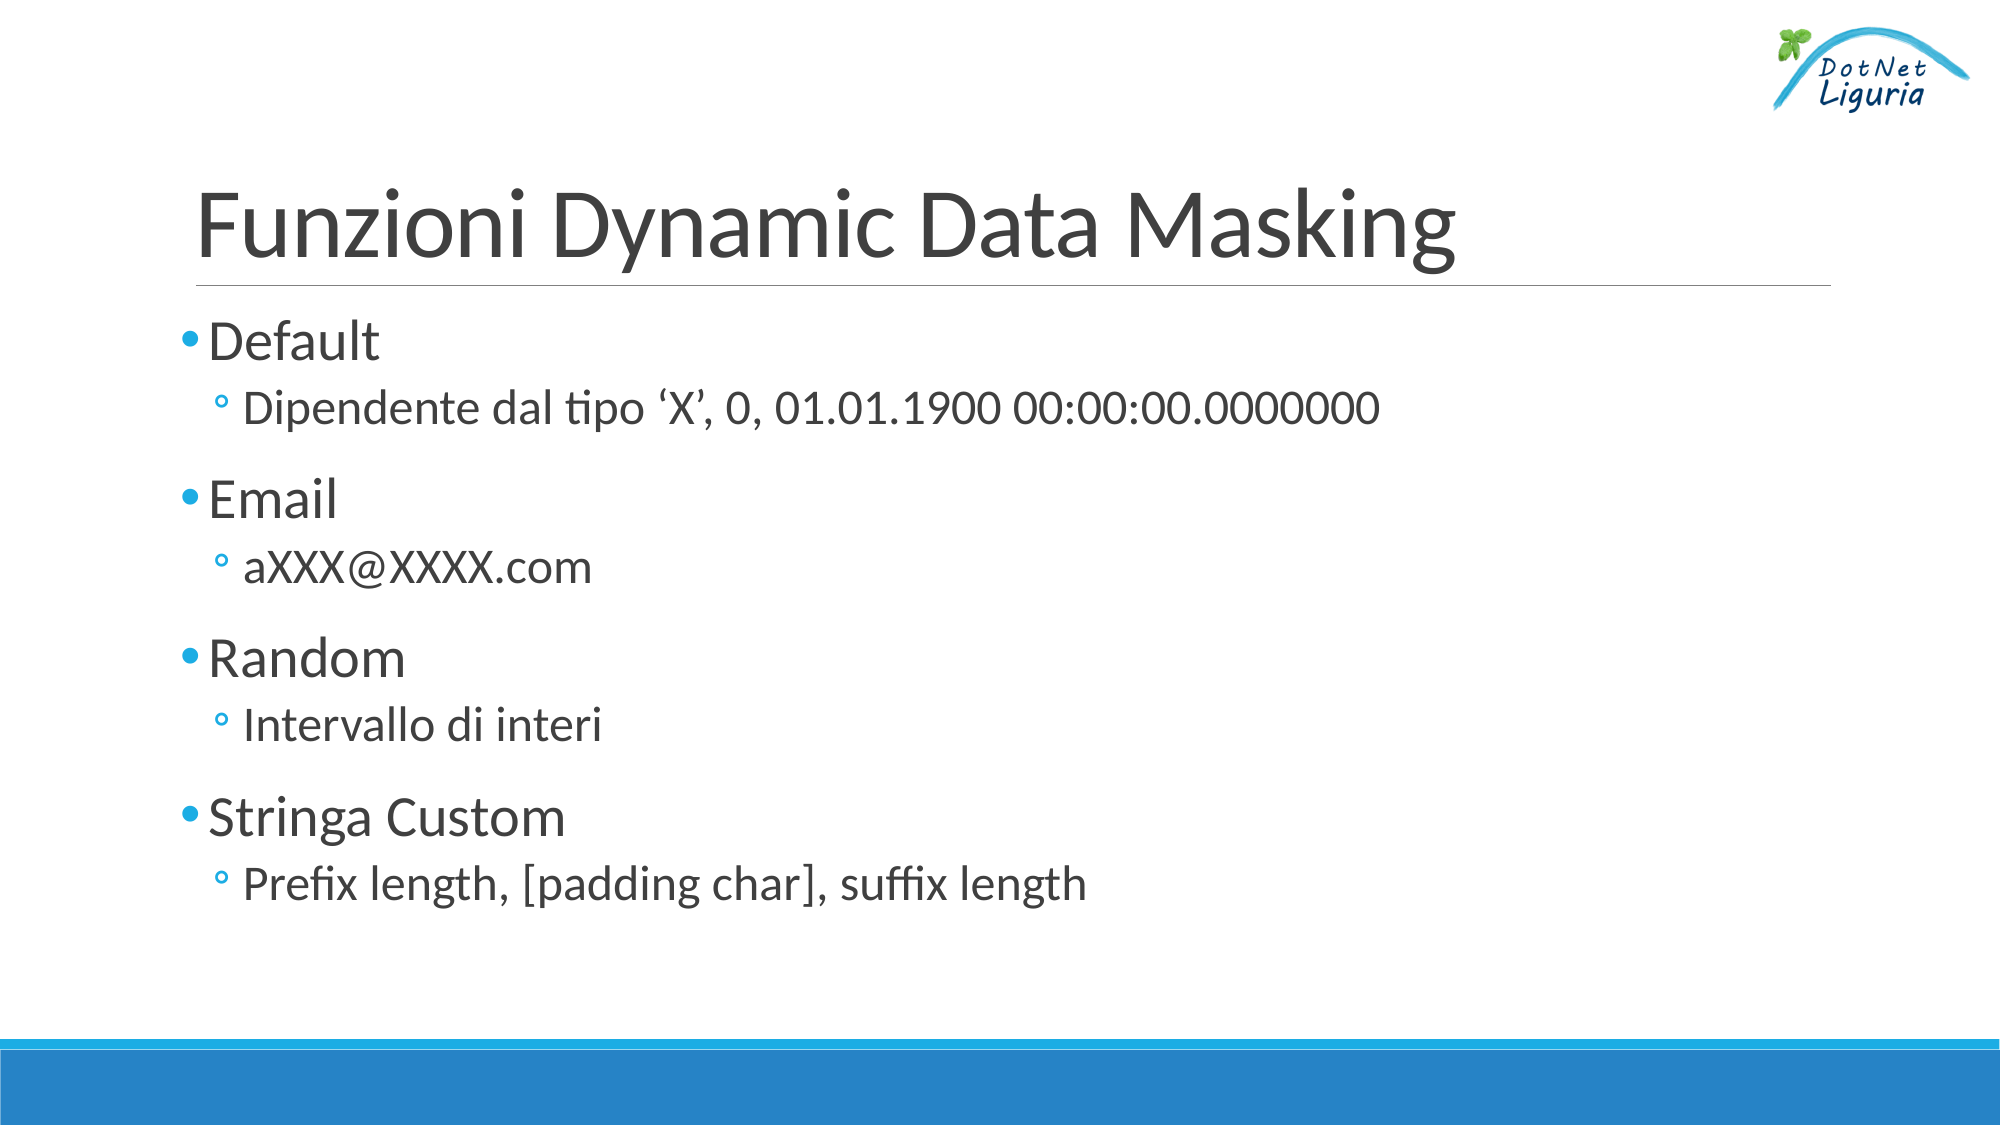

# Funzioni Dynamic Data Masking
Default
Dipendente dal tipo ‘X’, 0, 01.01.1900 00:00:00.0000000
Email
aXXX@XXXX.com
Random
Intervallo di interi
Stringa Custom
Prefix length, [padding char], suffix length